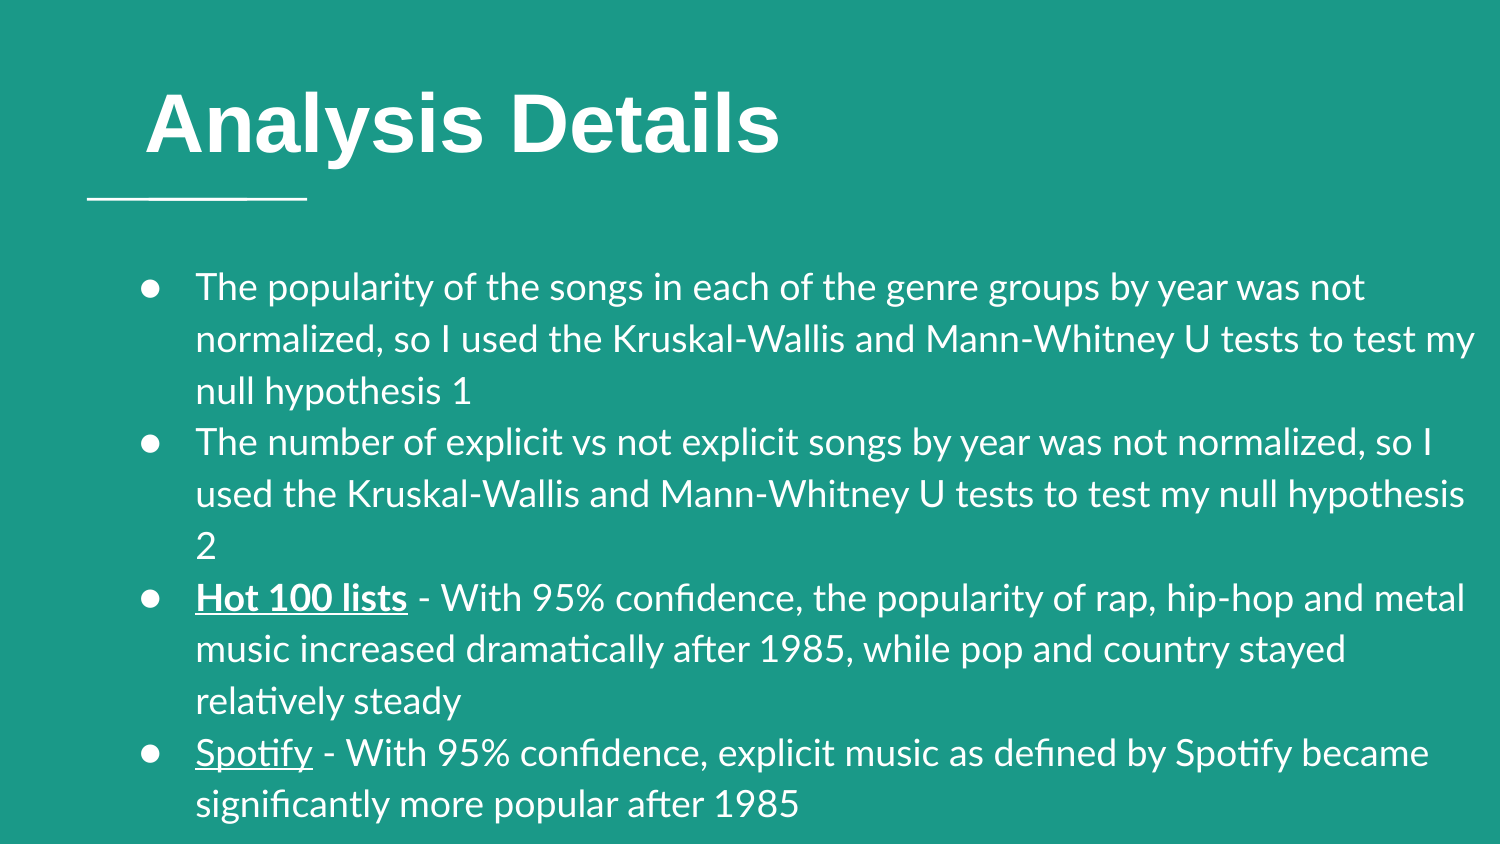

Analysis Details
# The popularity of the songs in each of the genre groups by year was not normalized, so I used the Kruskal-Wallis and Mann-Whitney U tests to test my null hypothesis 1
The number of explicit vs not explicit songs by year was not normalized, so I used the Kruskal-Wallis and Mann-Whitney U tests to test my null hypothesis 2
Hot 100 lists - With 95% confidence, the popularity of rap, hip-hop and metal music increased dramatically after 1985, while pop and country stayed relatively steady
Spotify - With 95% confidence, explicit music as defined by Spotify became significantly more popular after 1985